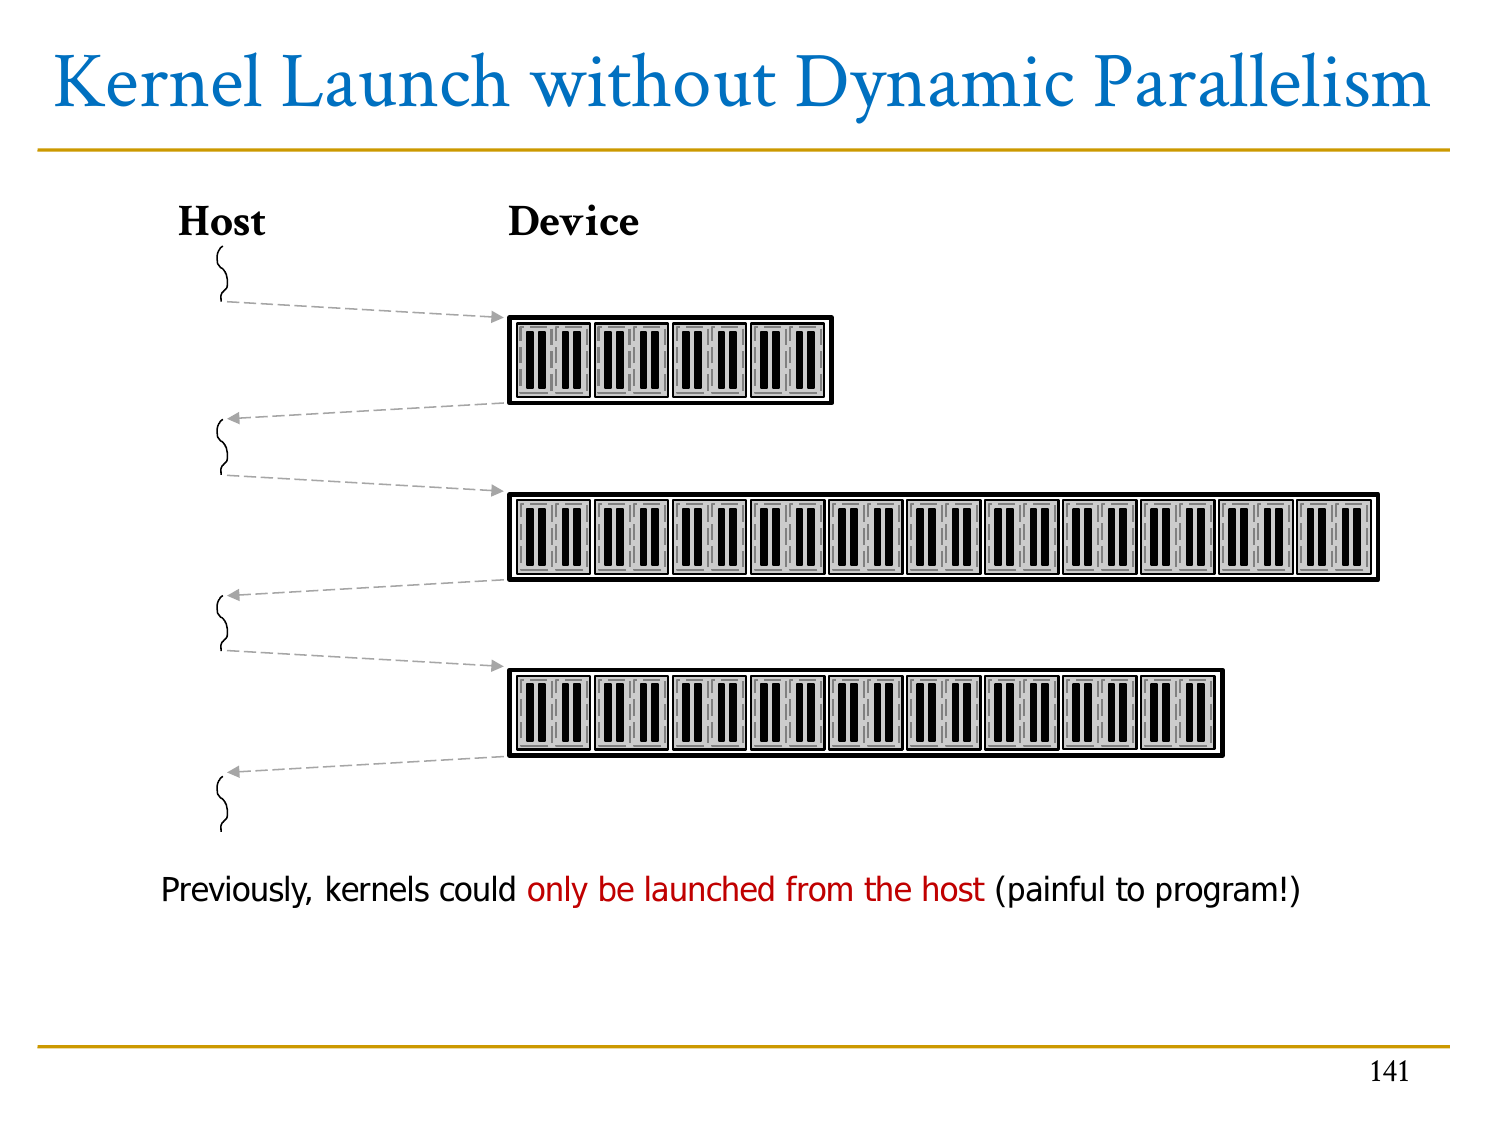

Kernel Launch without Dynamic Parallelism
Host
Device

Previously, kernels could only be launched from the host (painful to program!)
141
141